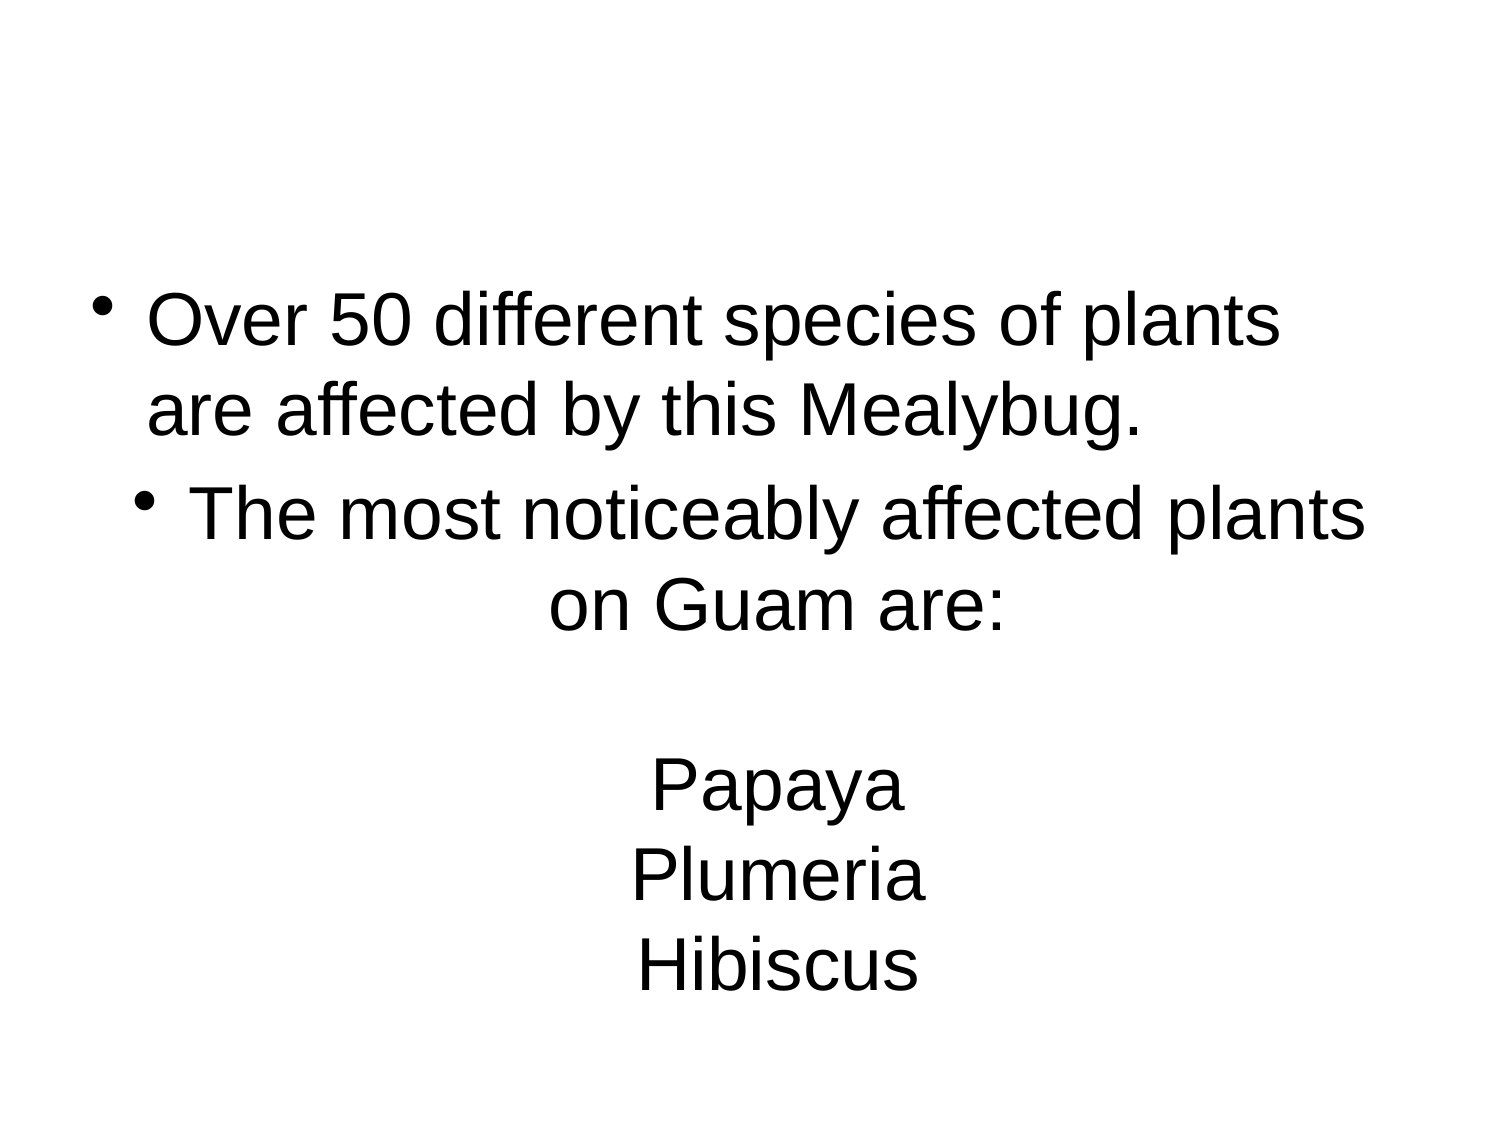

#
Over 50 different species of plants are affected by this Mealybug.
The most noticeably affected plants on Guam are:
Papaya
Plumeria
Hibiscus